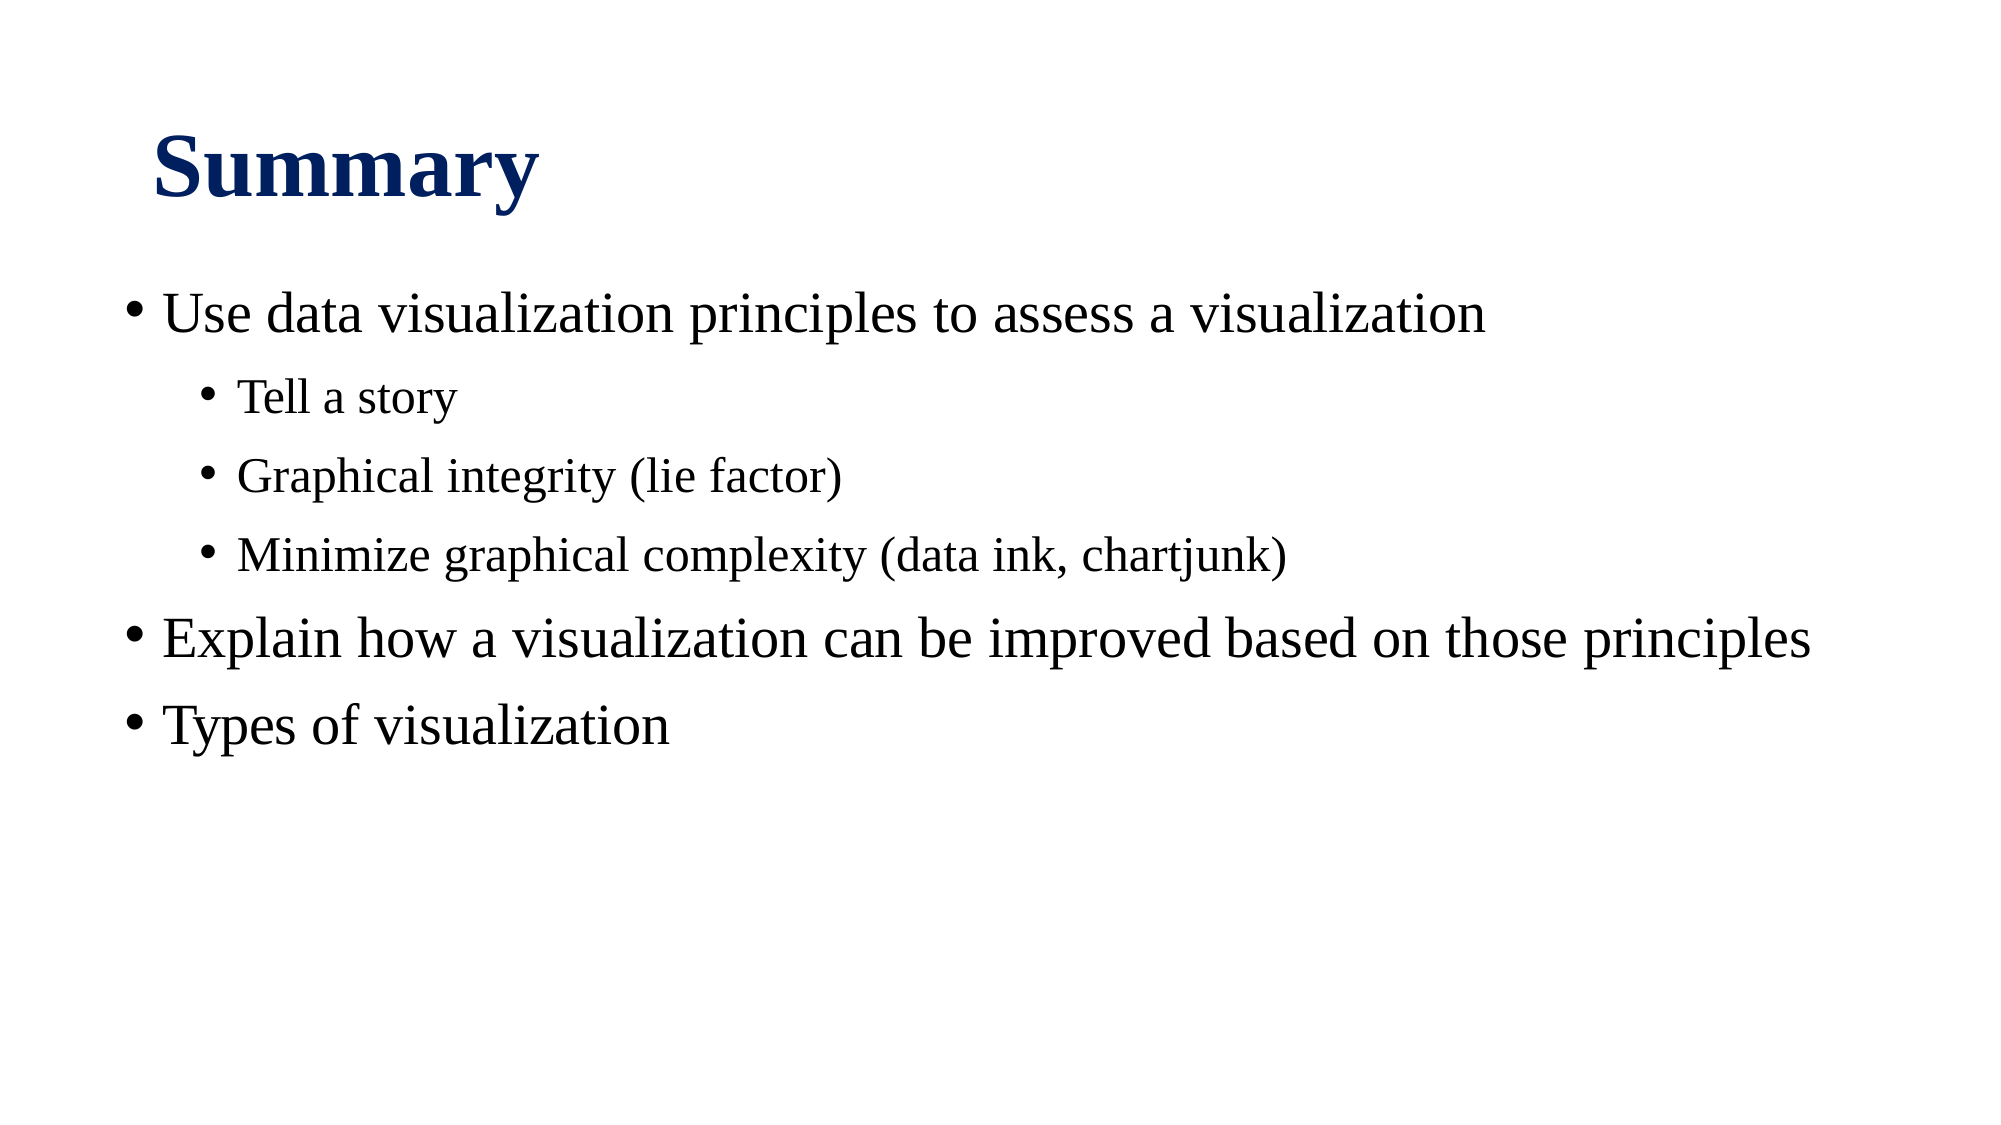

# Summary
Use data visualization principles to assess a visualization
Tell a story
Graphical integrity (lie factor)
Minimize graphical complexity (data ink, chartjunk)
Explain how a visualization can be improved based on those principles
Types of visualization